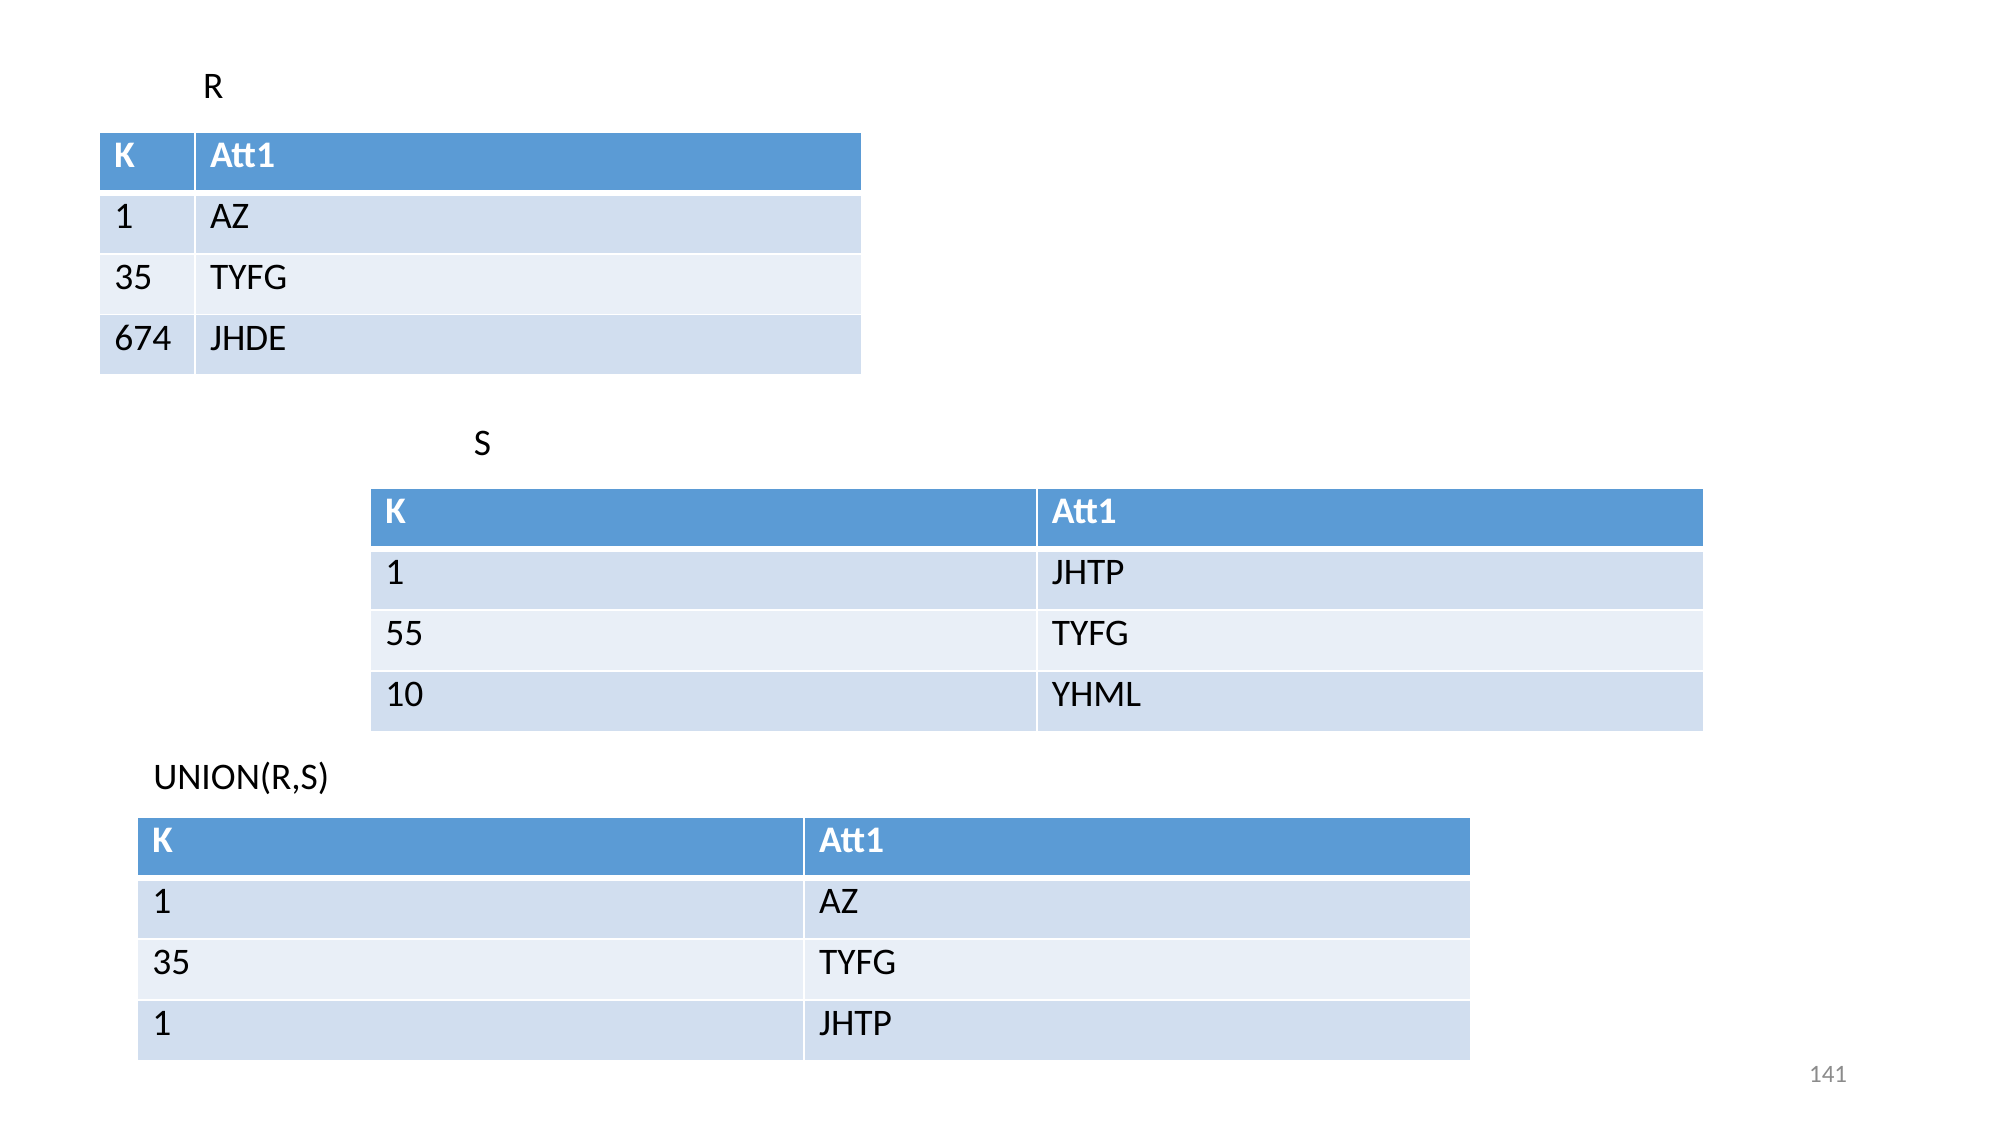

R
| K | Att1 |
| --- | --- |
| 1 | AZ |
| 35 | TYFG |
| 674 | JHDE |
S
| K | Att1 |
| --- | --- |
| 1 | JHTP |
| 55 | TYFG |
| 10 | YHML |
UNION(R,S)
| K | Att1 |
| --- | --- |
| 1 | AZ |
| 35 | TYFG |
| 1 | JHTP |
141